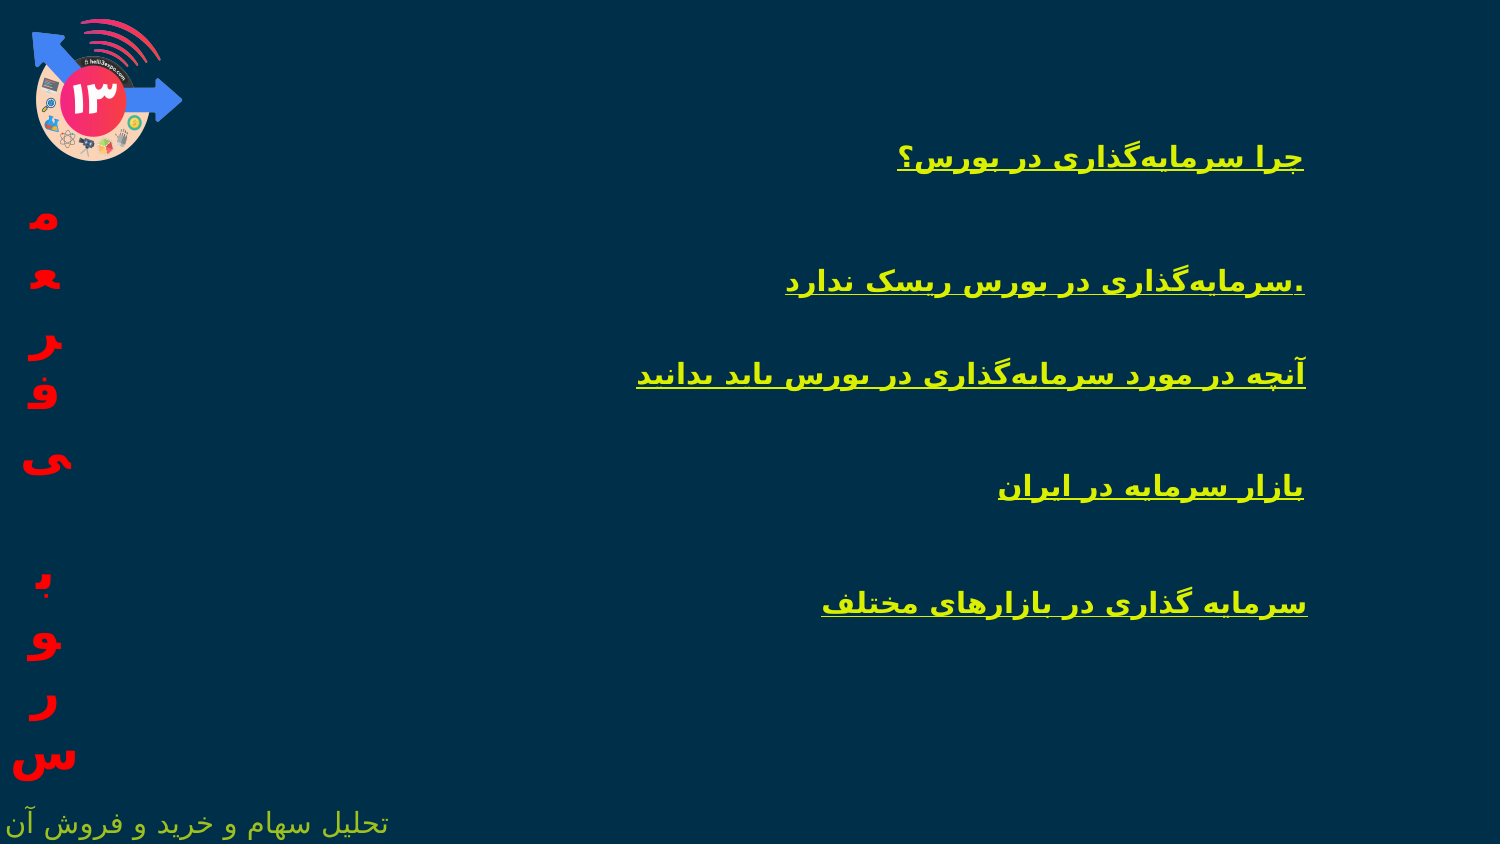

چرا سرمایه‌گذاری در بورس؟
معرفی بورس

سرمایه‌گذاری در بورس ریسک ندارد.
آنچه در مورد سرمایه‌گذاری در بورس باید بدانید
بازار سرمایه در ایران
سرمایه گذاری در بازارهای مختلف